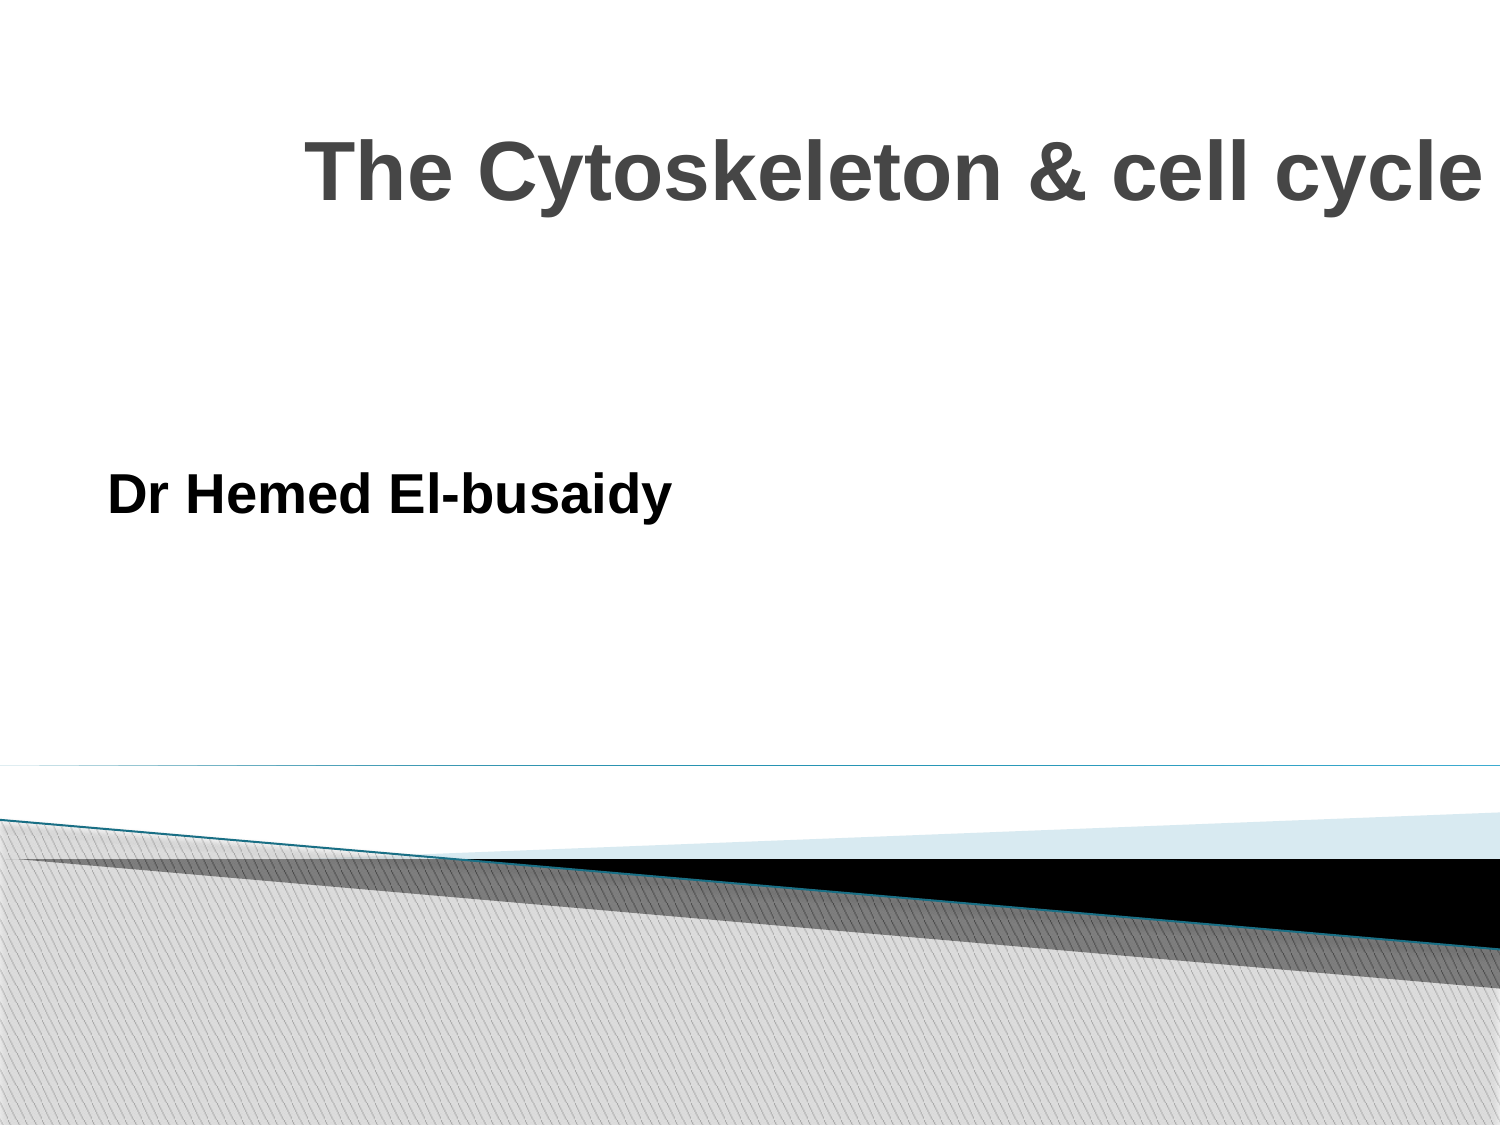

# The Cytoskeleton & cell cycle
Dr Hemed El-busaidy